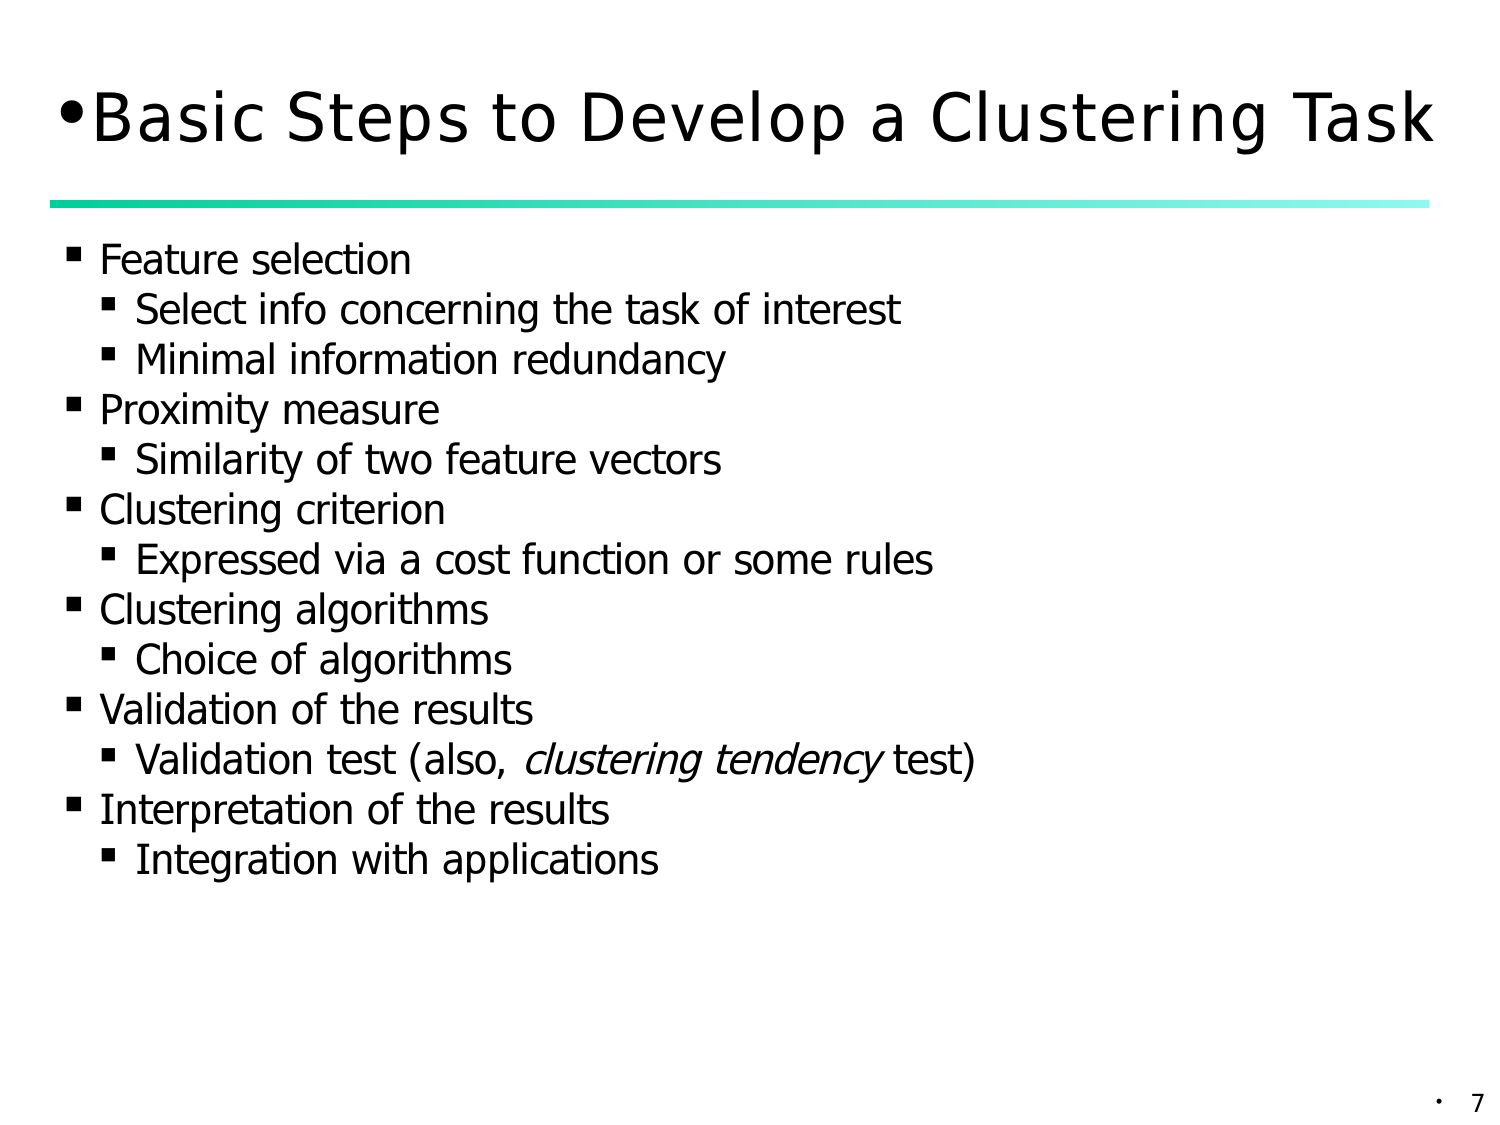

Basic Steps to Develop a Clustering Task
Feature selection
Select info concerning the task of interest
Minimal information redundancy
Proximity measure
Similarity of two feature vectors
Clustering criterion
Expressed via a cost function or some rules
Clustering algorithms
Choice of algorithms
Validation of the results
Validation test (also, clustering tendency test)
Interpretation of the results
Integration with applications
7